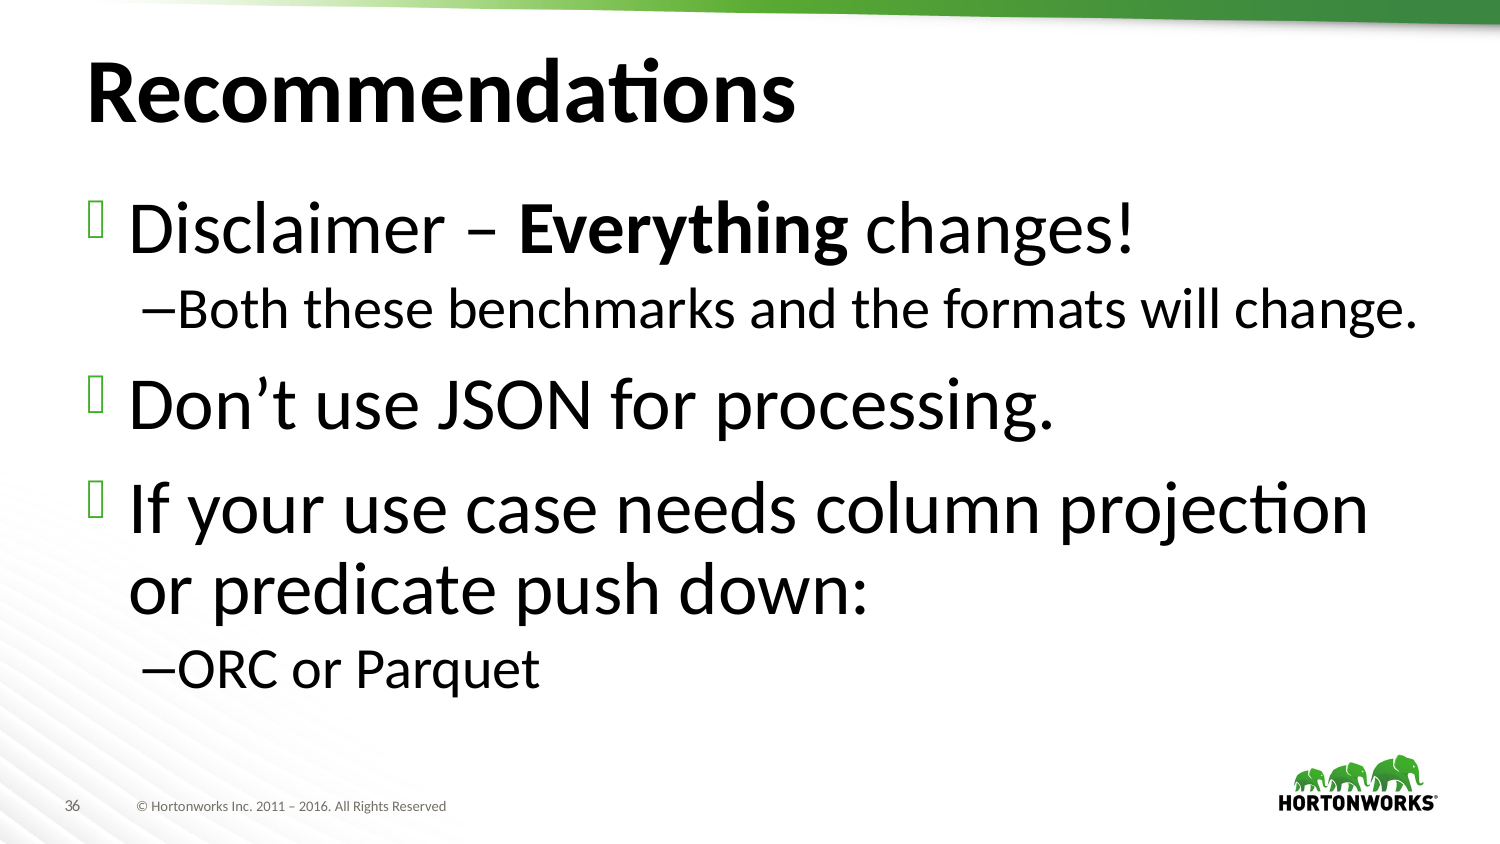

# Recommendations
Disclaimer – Everything changes!
Both these benchmarks and the formats will change.
Don’t use JSON for processing.
If your use case needs column projection or predicate push down:
ORC or Parquet